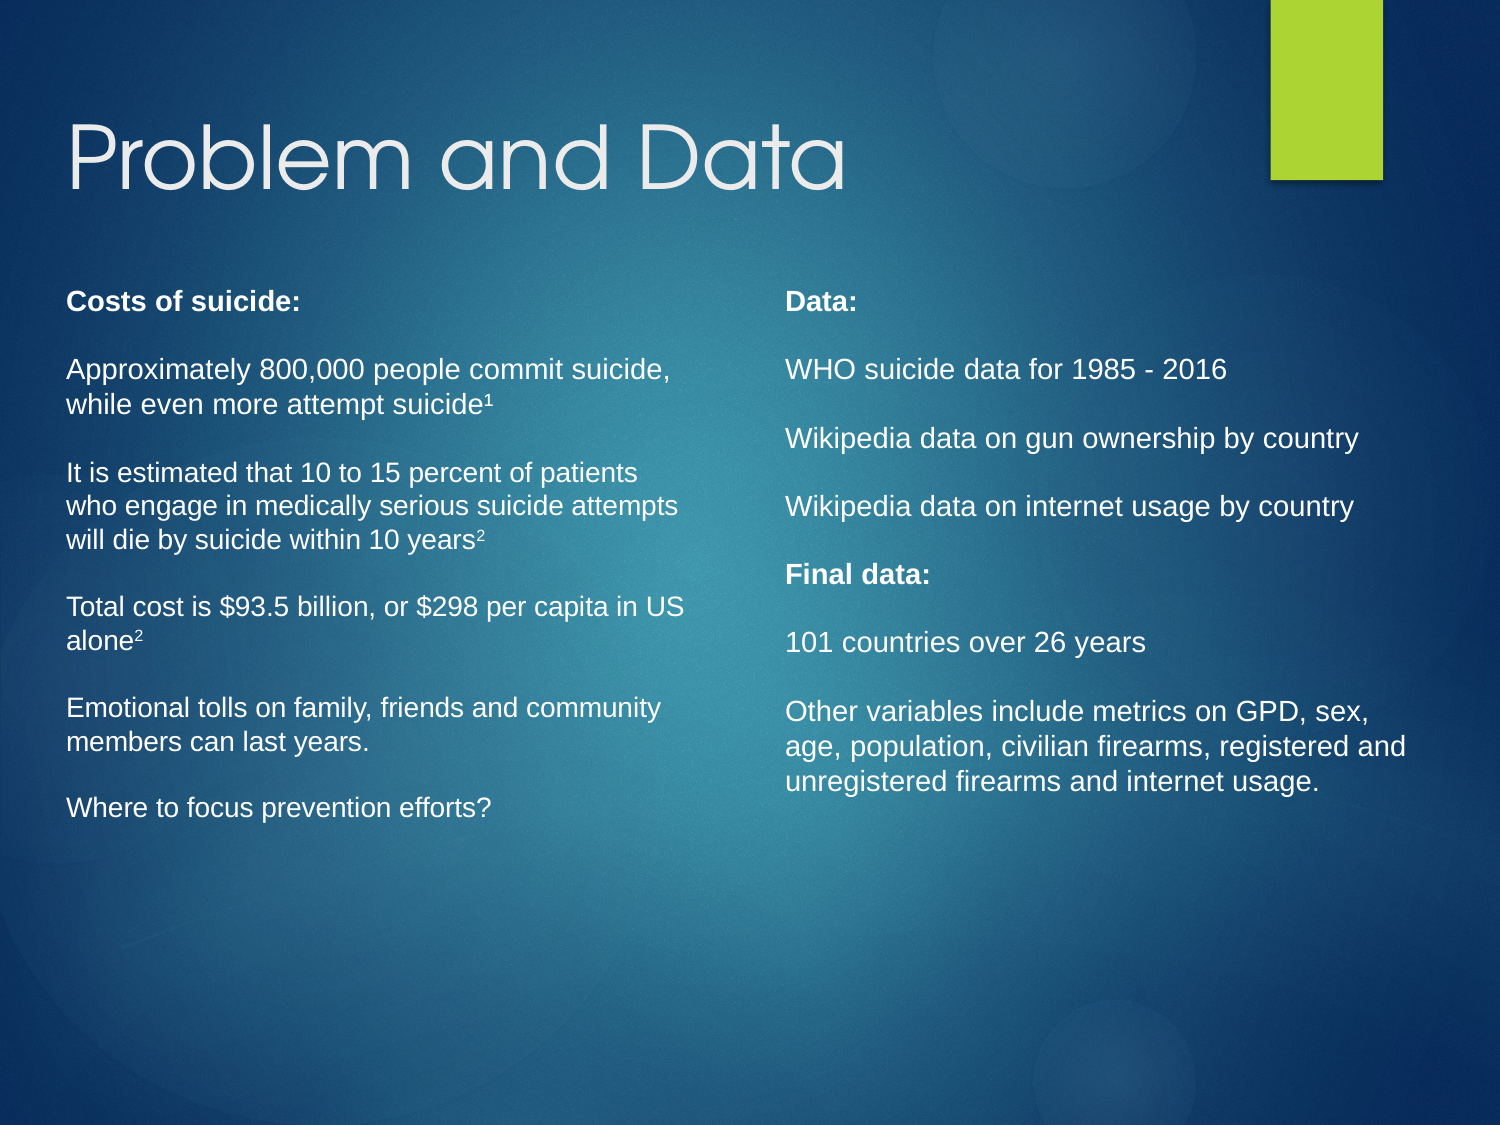

# Problem and Data
Costs of suicide:
Approximately 800,000 people commit suicide, while even more attempt suicide¹
It is estimated that 10 to 15 percent of patients who engage in medically serious suicide attempts will die by suicide within 10 years2
Total cost is $93.5 billion, or $298 per capita in US alone2
Emotional tolls on family, friends and community members can last years.
Where to focus prevention efforts?

Data:
WHO suicide data for 1985 - 2016
Wikipedia data on gun ownership by country
Wikipedia data on internet usage by country
Final data:
101 countries over 26 years
Other variables include metrics on GPD, sex, age, population, civilian firearms, registered and unregistered firearms and internet usage.